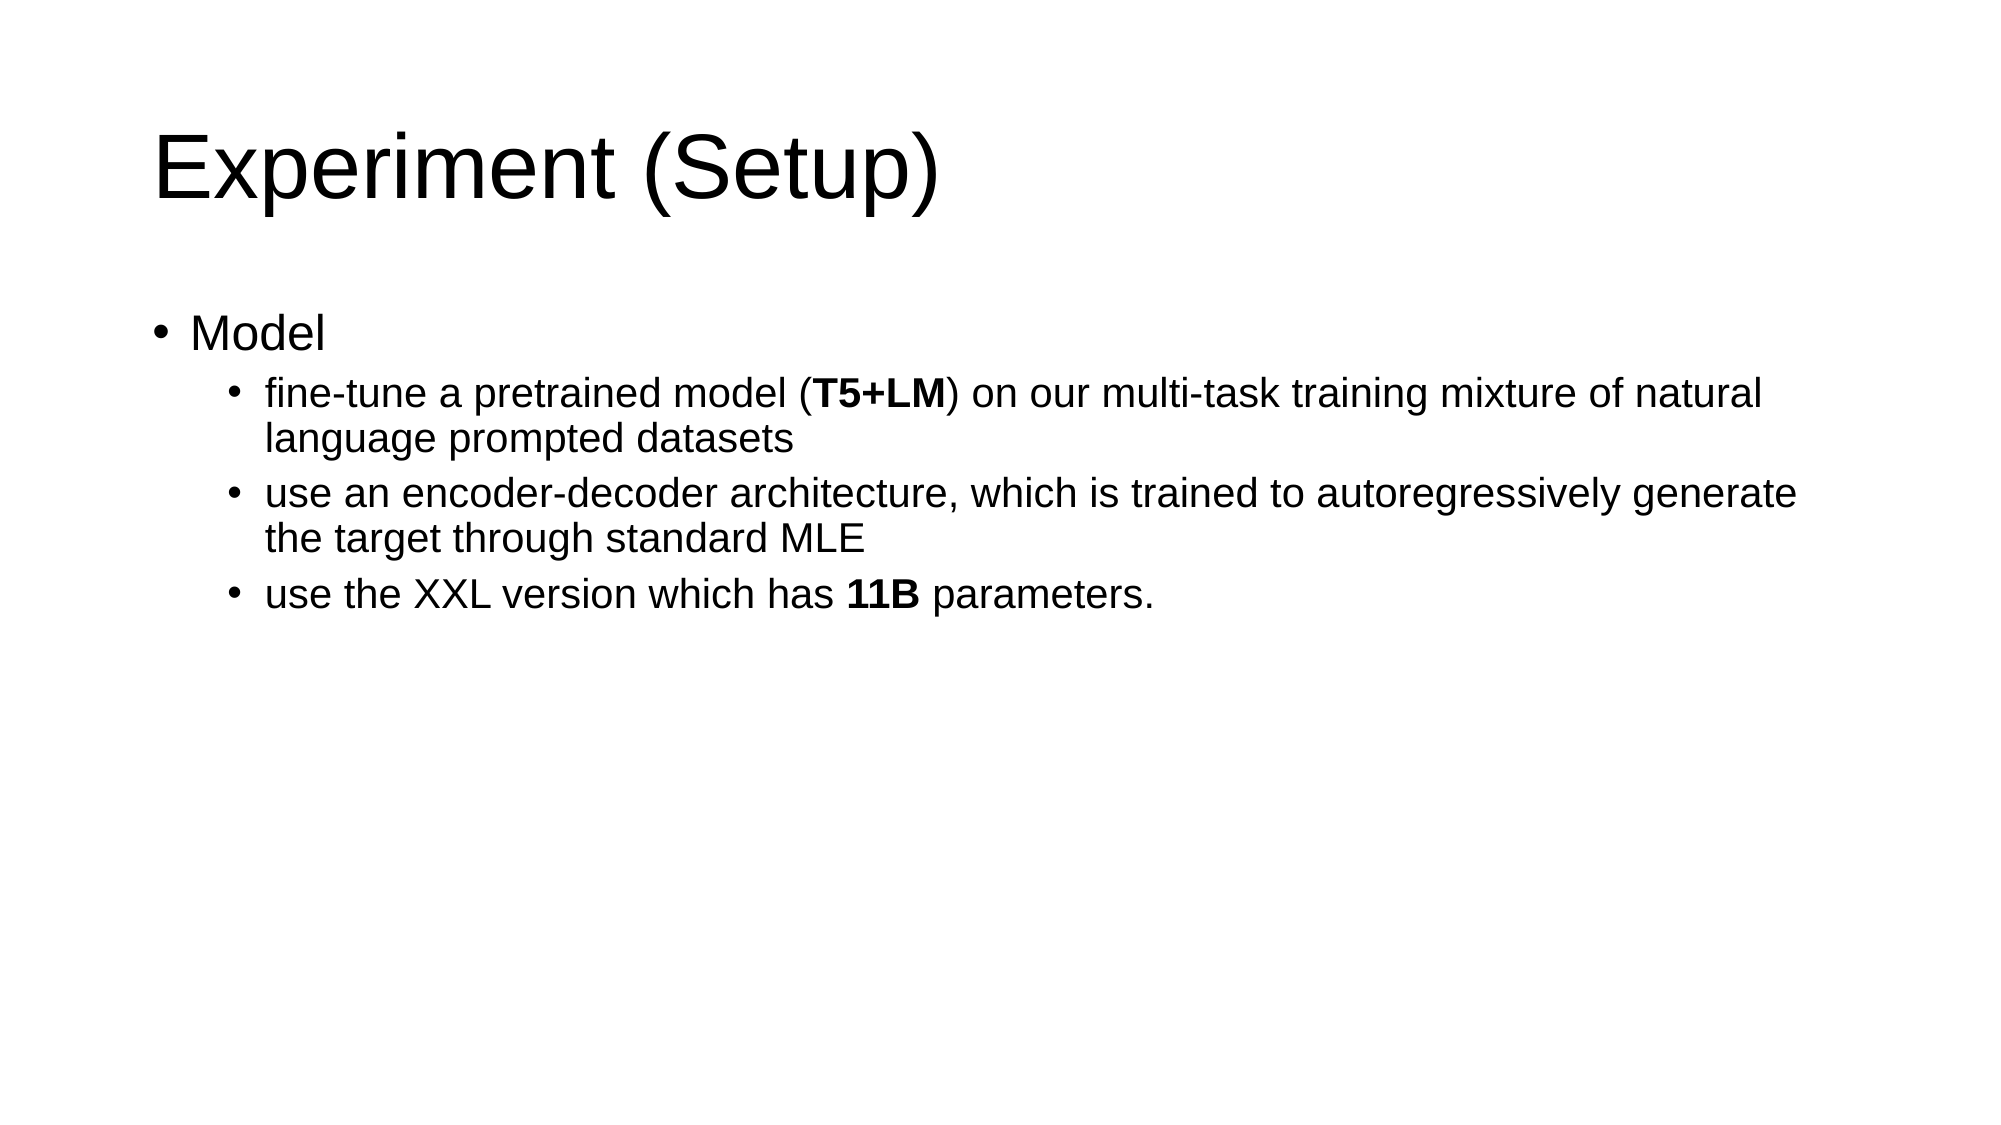

# Experiment (Setup)
Model
fine-tune a pretrained model (T5+LM) on our multi-task training mixture of natural language prompted datasets
use an encoder-decoder architecture, which is trained to autoregressively generate the target through standard MLE
use the XXL version which has 11B parameters.